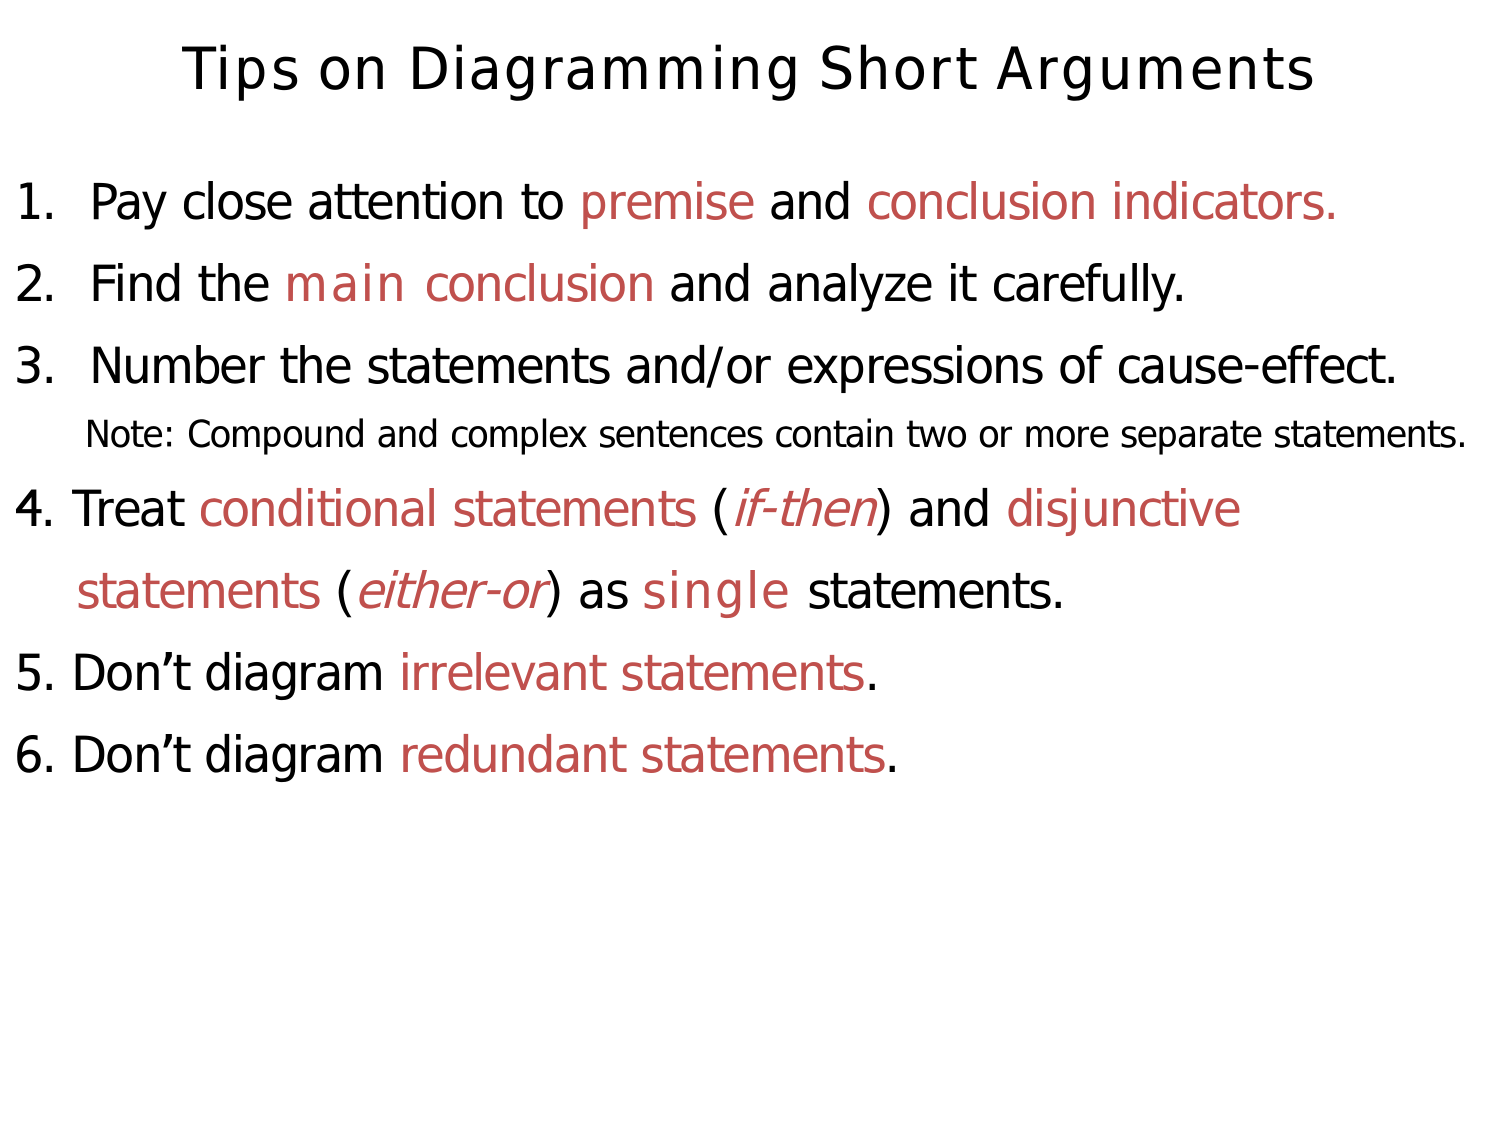

# Tips on Diagramming Short Arguments
Pay close attention to premise and conclusion indicators.
Find the main conclusion and analyze it carefully.
Number the statements and/or expressions of cause-effect.
      Note: Compound and complex sentences contain two or more separate statements.
4. Treat conditional statements (if-then) and disjunctive
    statements (either-or) as single statements.
5. Don’t diagram irrelevant statements.
6. Don’t diagram redundant statements.